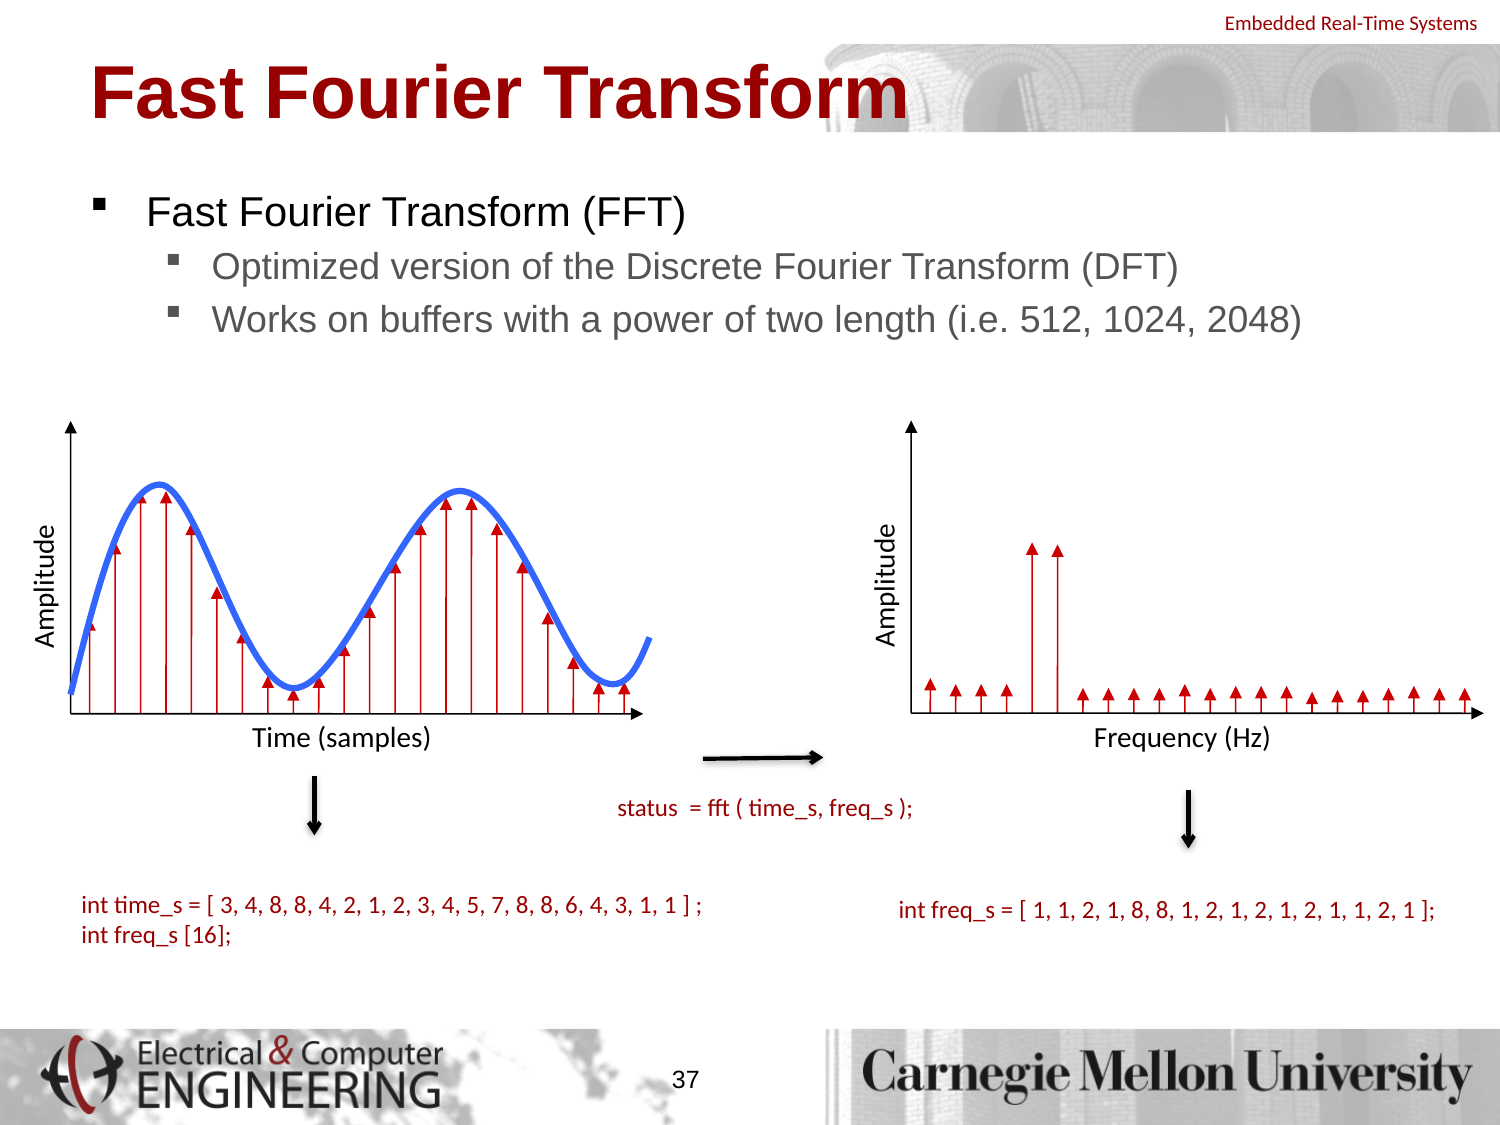

# Fast Fourier Transform
Fast Fourier Transform (FFT)
Optimized version of the Discrete Fourier Transform (DFT)
Works on buffers with a power of two length (i.e. 512, 1024, 2048)

Amplitude
Frequency (Hz)

status  = fft ( time_s, freq_s );

Amplitude
Time (samples)

int time_s = [ 3, 4, 8, 8, 4, 2, 1, 2, 3, 4, 5, 7, 8, 8, 6, 4, 3, 1, 1 ] ;
int freq_s [16];

int freq_s = [ 1, 1, 2, 1, 8, 8, 1, 2, 1, 2, 1, 2, 1, 1, 2, 1 ];

37